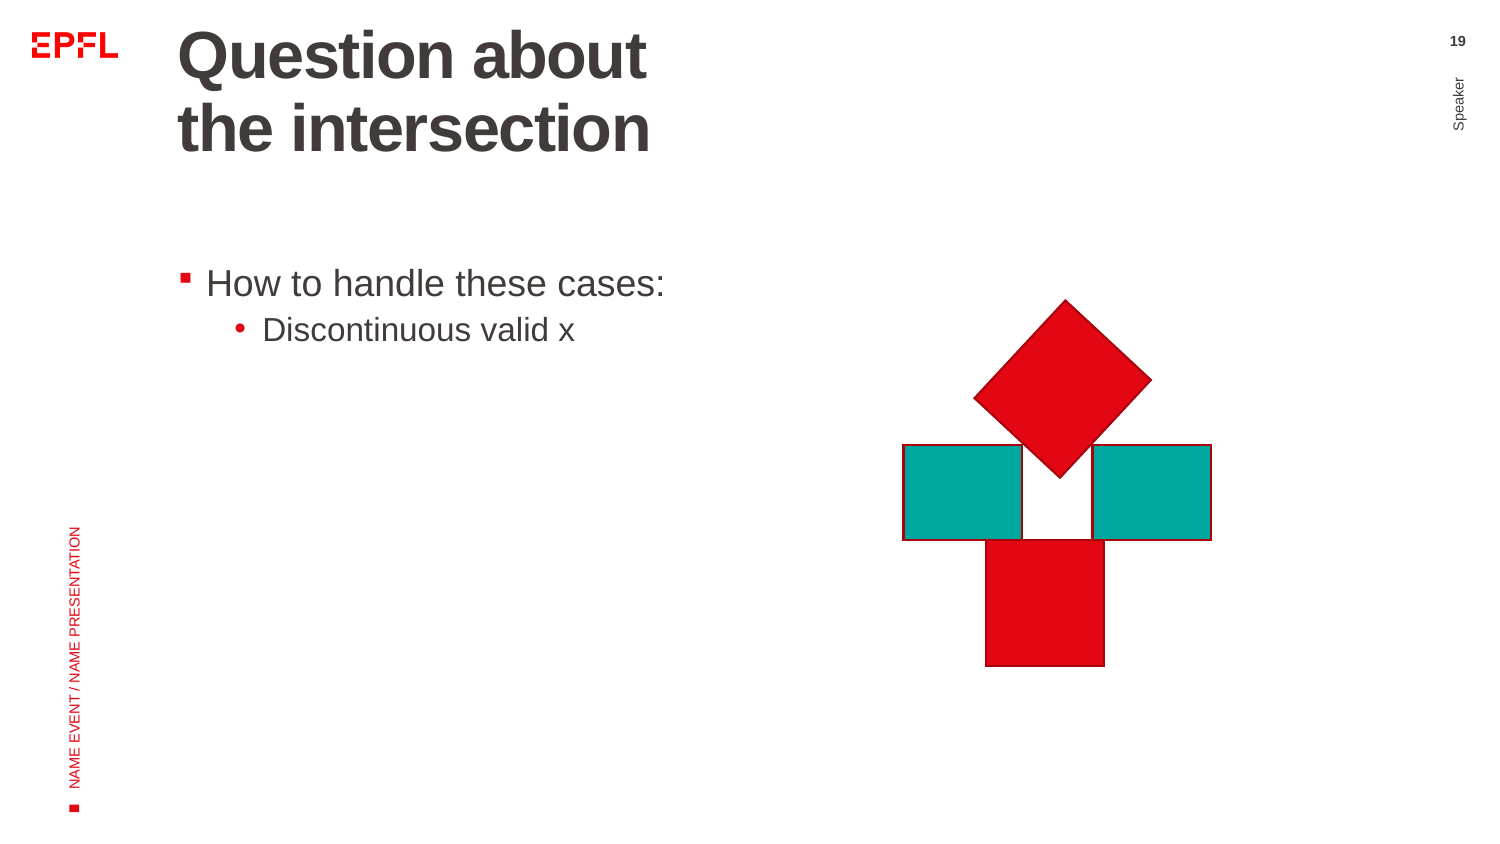

# Question about the intersection
19
How to handle these cases:
Discontinuous valid x
Speaker

NAME EVENT / NAME PRESENTATION